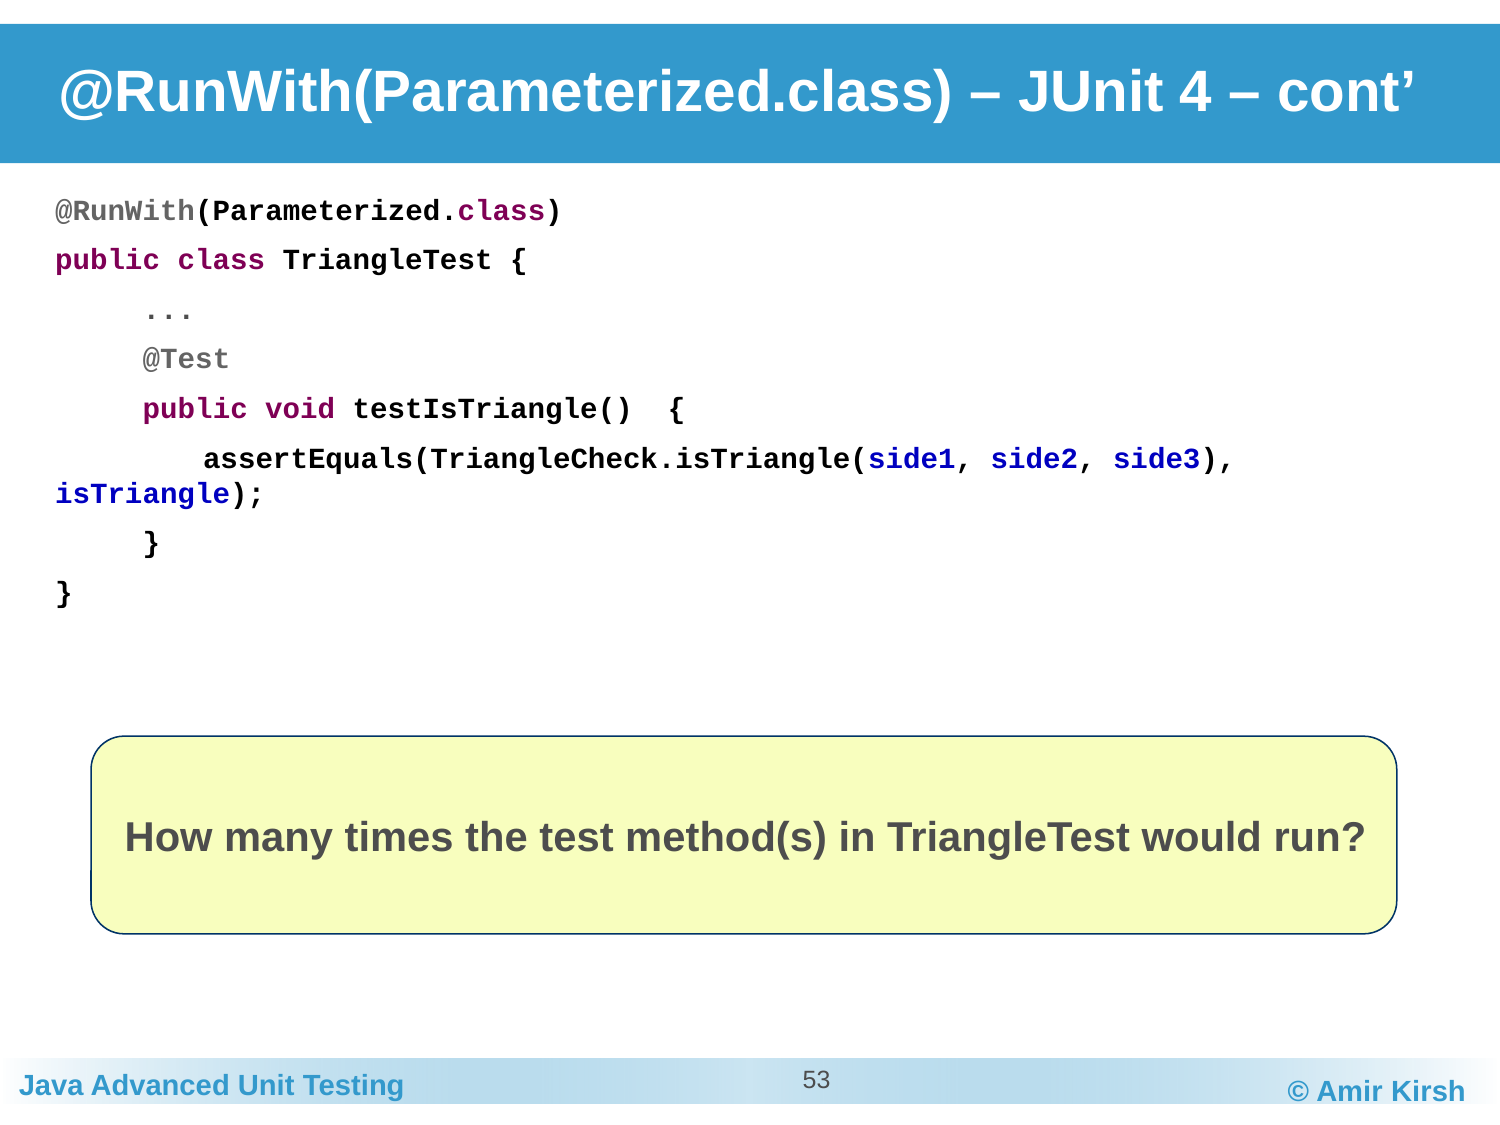

# @RunWith(Parameterized.class) – JUnit 4 – cont’
@RunWith(Parameterized.class)
public class TriangleTest {
	...
	@Test
	public void testIsTriangle()  {
		assertEquals(TriangleCheck.isTriangle(side1, side2, side3), isTriangle);
	}
}

How many times the test method(s) in TriangleTest would run?
53